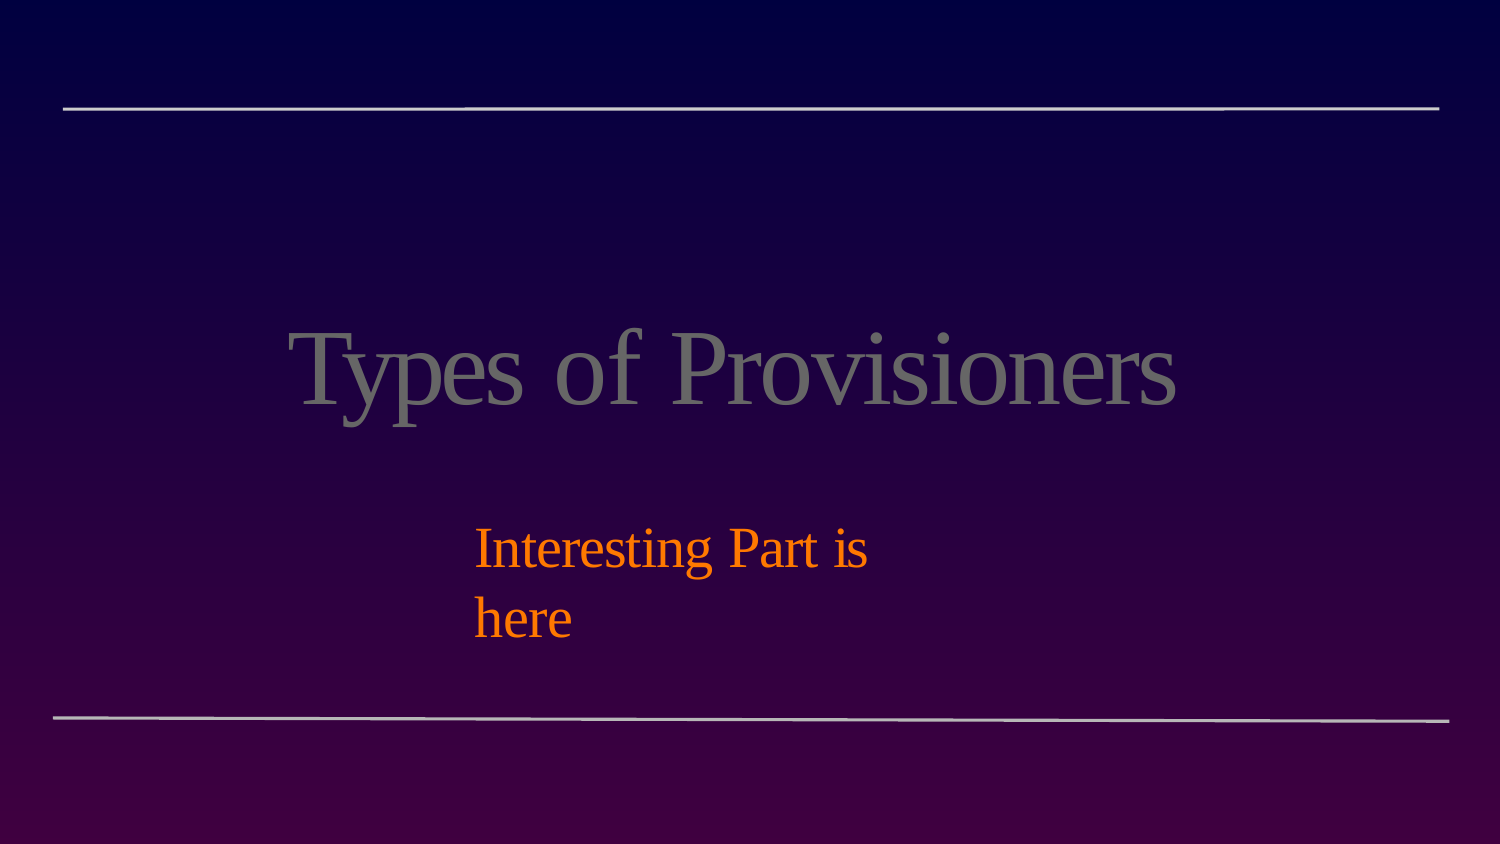

# Types of Provisioners
Interesting Part is here